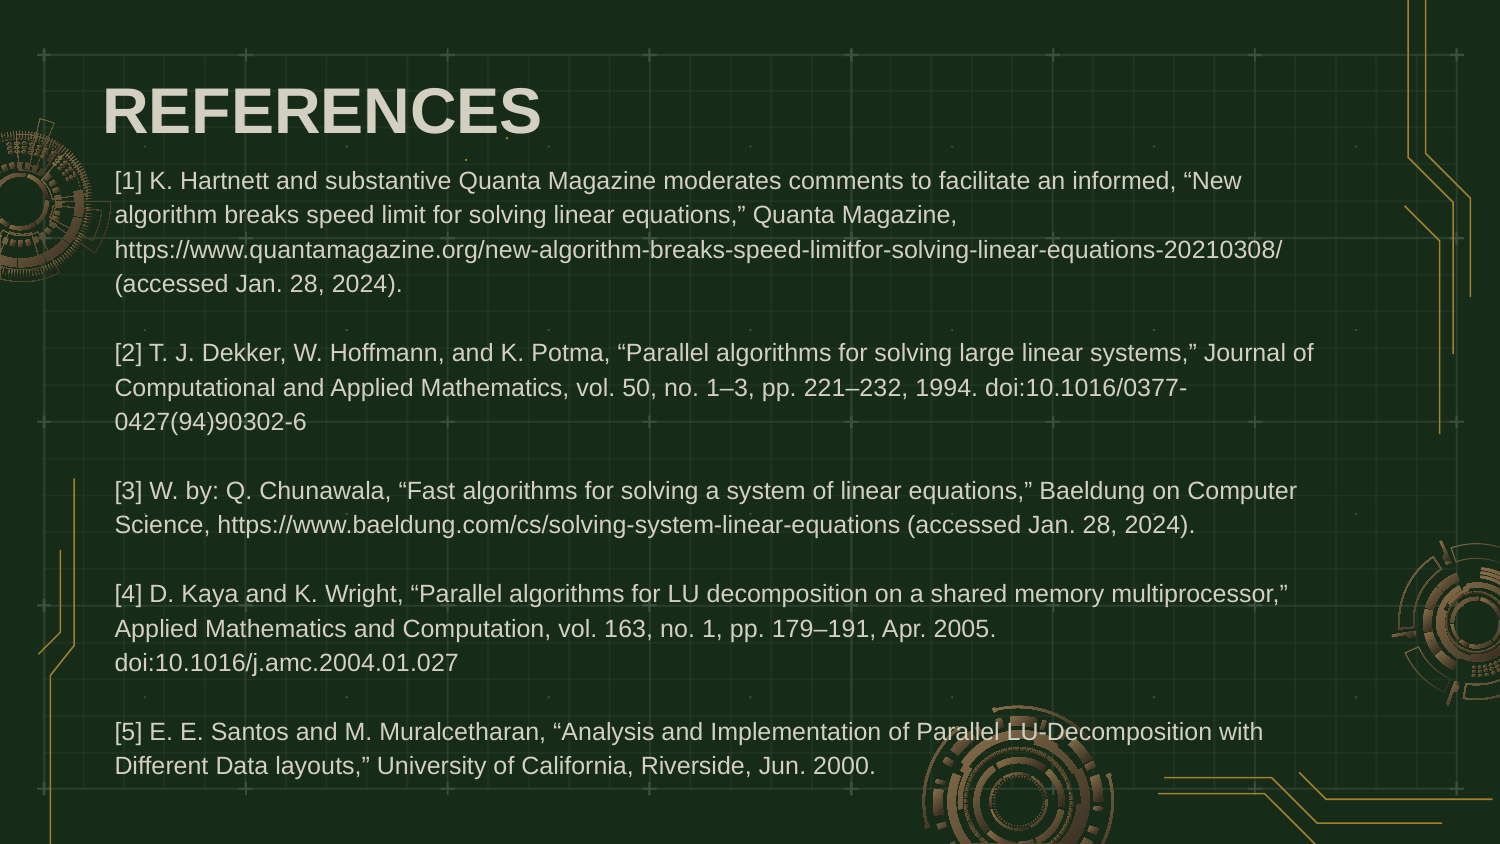

# REFERENCES
[1] K. Hartnett and substantive Quanta Magazine moderates comments to facilitate an informed, “New algorithm breaks speed limit for solving linear equations,” Quanta Magazine, https://www.quantamagazine.org/new-algorithm-breaks-speed-limitfor-solving-linear-equations-20210308/ (accessed Jan. 28, 2024).

[2] T. J. Dekker, W. Hoffmann, and K. Potma, “Parallel algorithms for solving large linear systems,” Journal of Computational and Applied Mathematics, vol. 50, no. 1–3, pp. 221–232, 1994. doi:10.1016/0377- 0427(94)90302-6

[3] W. by: Q. Chunawala, “Fast algorithms for solving a system of linear equations,” Baeldung on Computer Science, https://www.baeldung.com/cs/solving-system-linear-equations (accessed Jan. 28, 2024).

[4] D. Kaya and K. Wright, “Parallel algorithms for LU decomposition on a shared memory multiprocessor,” Applied Mathematics and Computation, vol. 163, no. 1, pp. 179–191, Apr. 2005. doi:10.1016/j.amc.2004.01.027

[5] E. E. Santos and M. Muralcetharan, “Analysis and Implementation of Parallel LU-Decomposition with Different Data layouts,” University of California, Riverside, Jun. 2000.